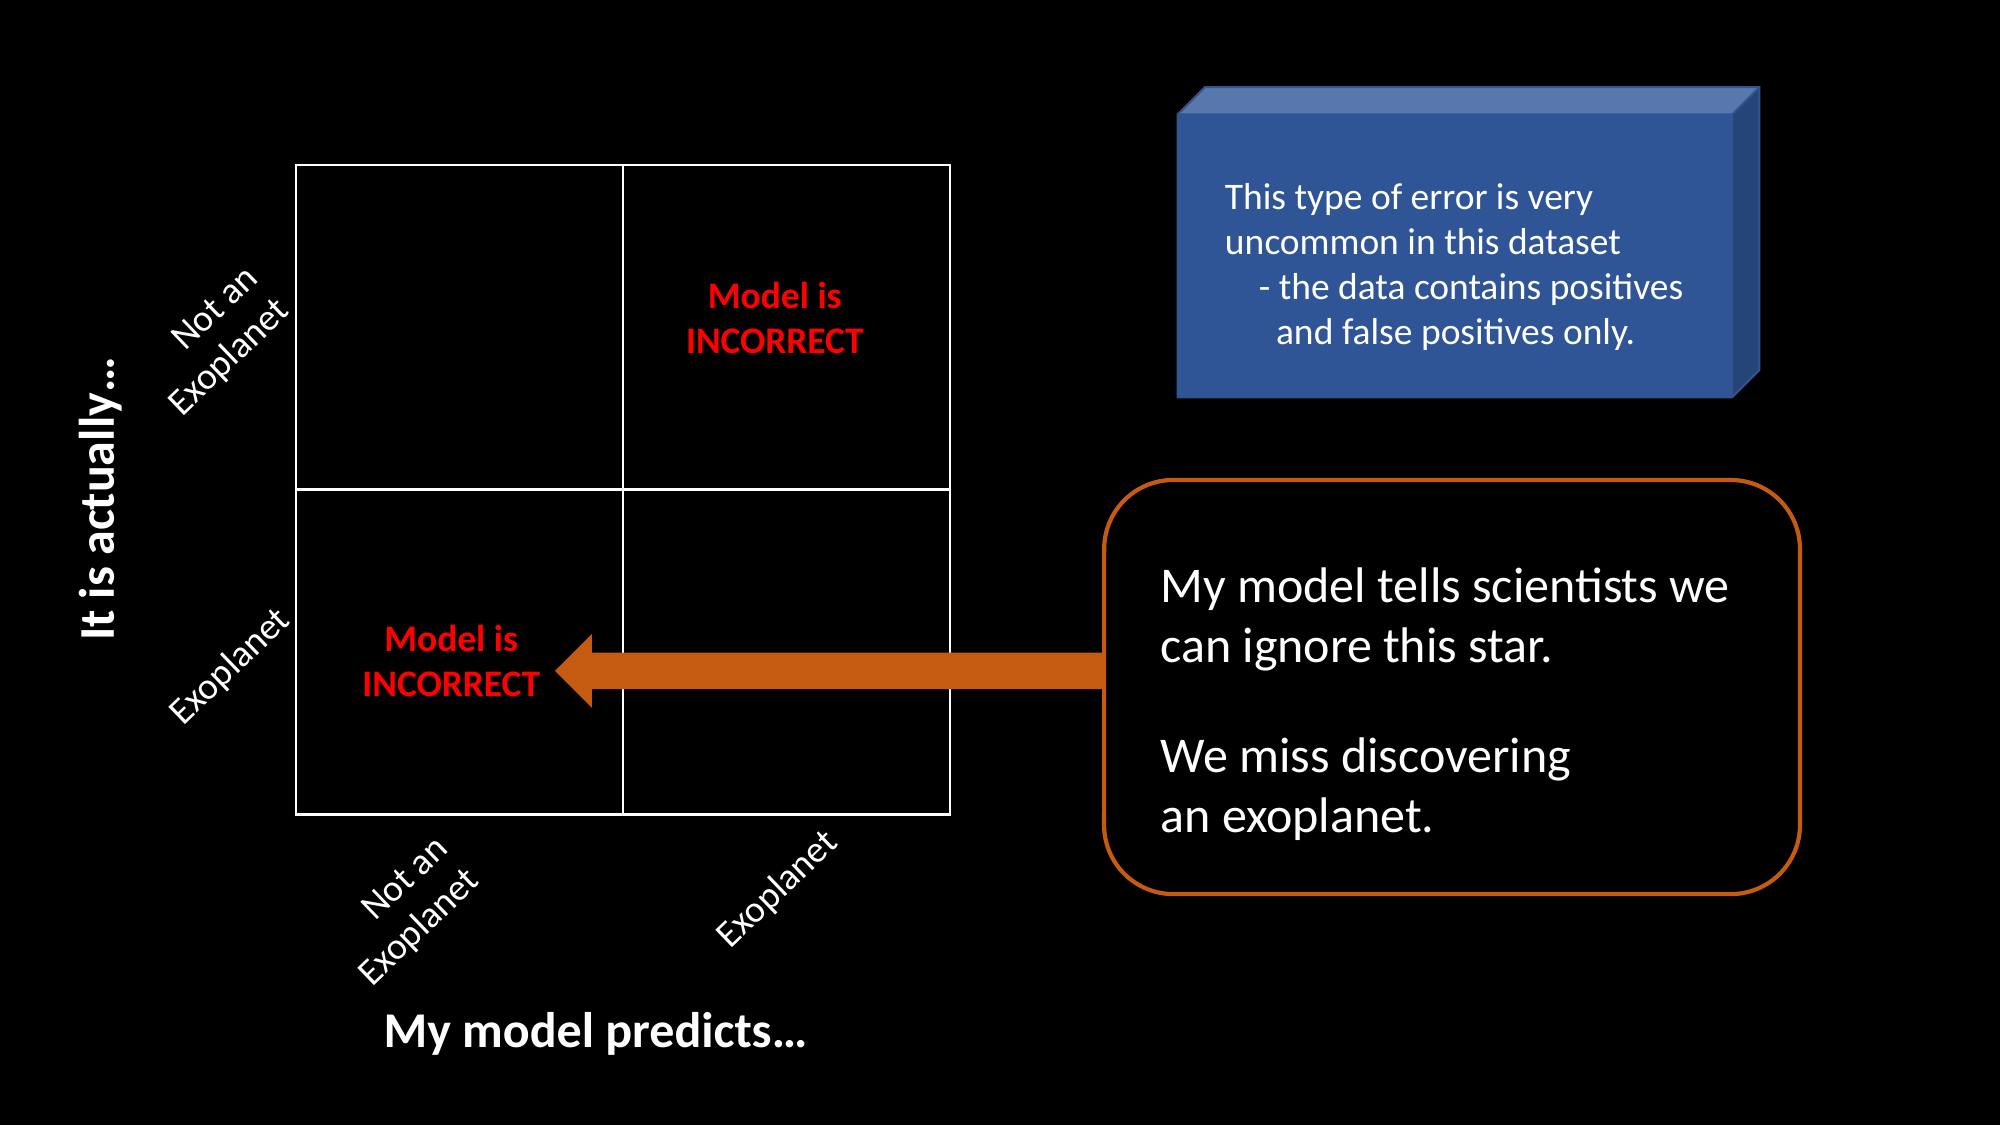

This type of error is very uncommon in this dataset
    - the data contains positives
      and false positives only.
Model is
INCORRECT
Not an
Exoplanet
It is actually…

My model tells scientists we can ignore this star.

We miss discovering
an exoplanet.
Model is
INCORRECT
Exoplanet

Not an
Exoplanet
Exoplanet
My model predicts…